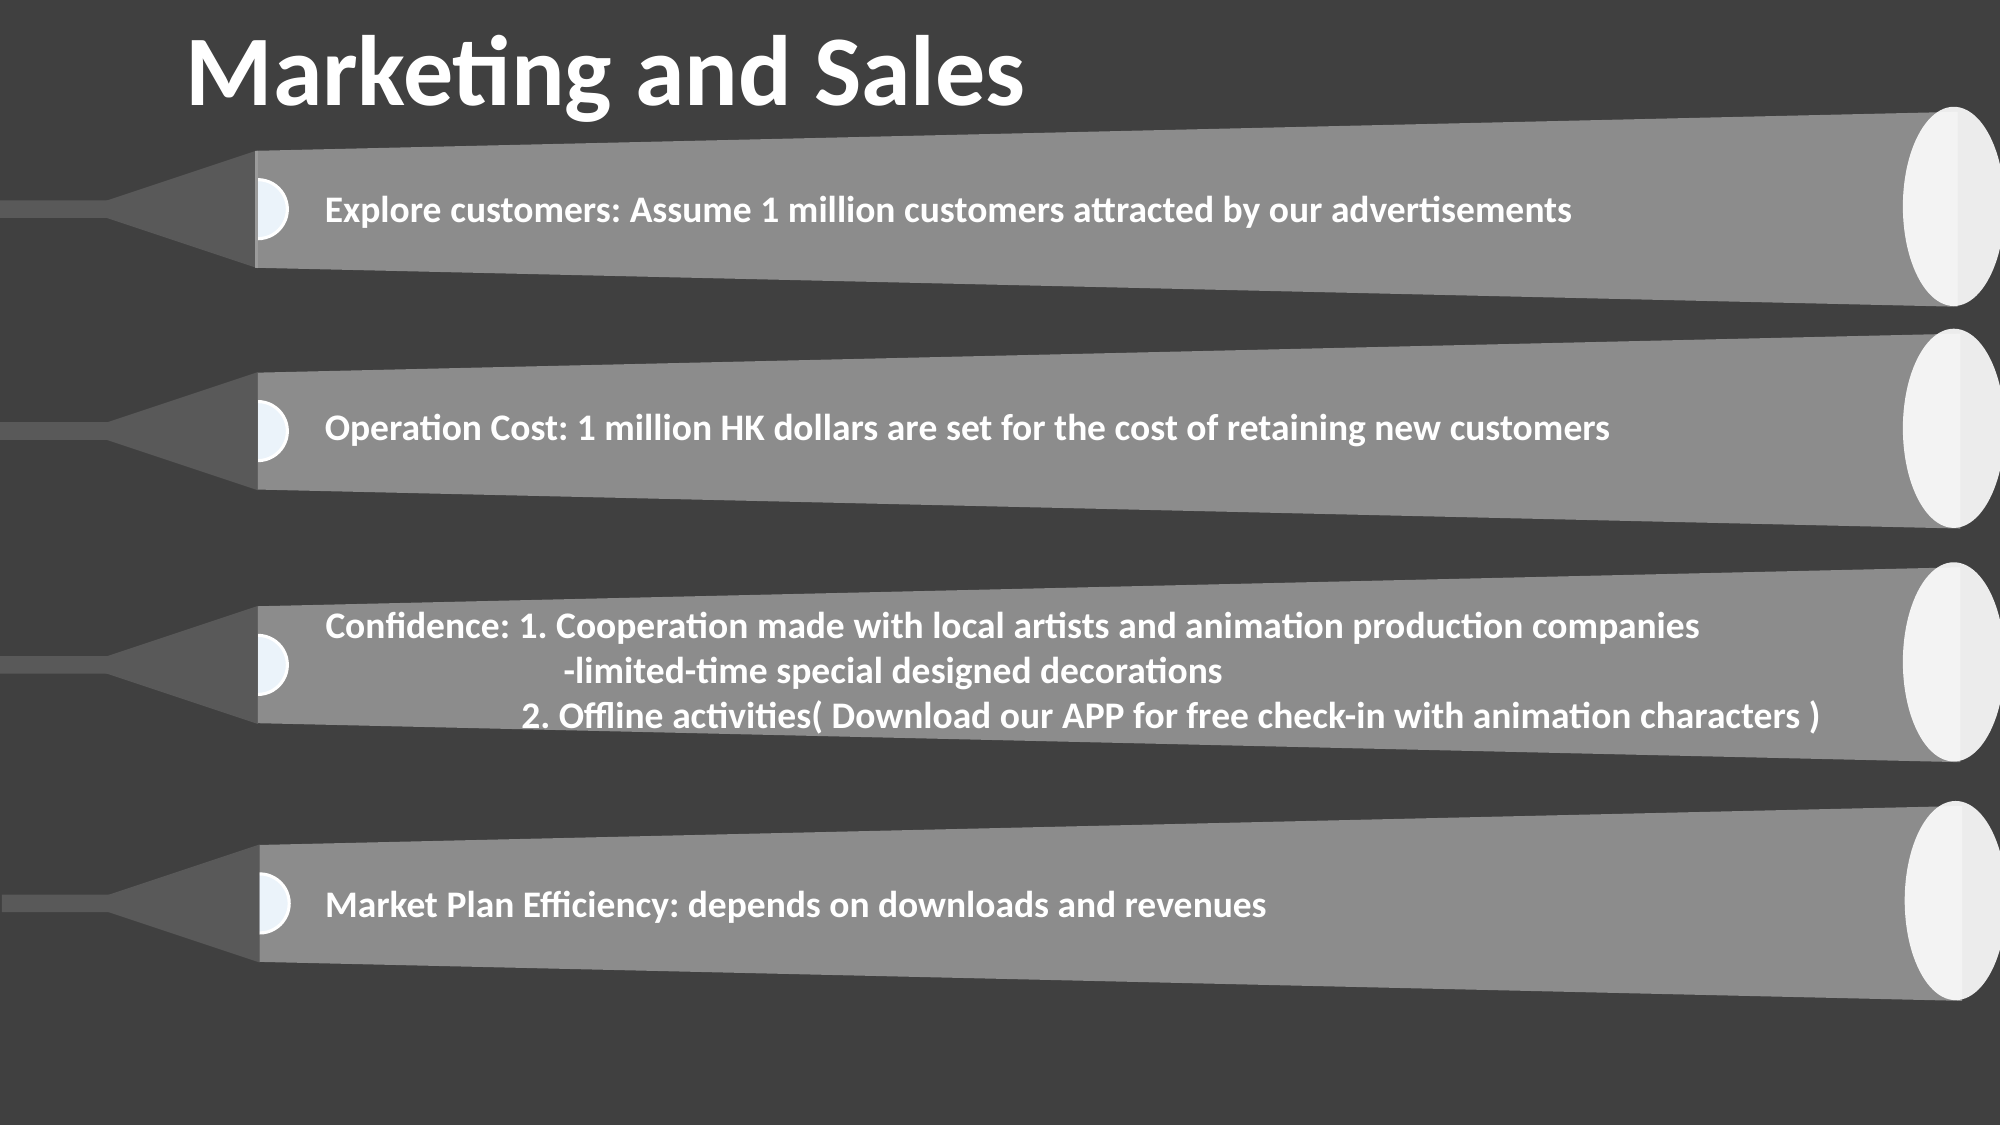

Marketing and Sales

Explore customers: Assume 1 million customers attracted by our advertisements

Operation Cost: 1 million HK dollars are set for the cost of retaining new customers

Confidence: 1. Cooperation made with local artists and animation production companies
                            -limited-time special designed decorations
                       2. Offline activities( Download our APP for free check-in with animation characters )

Market Plan Efficiency: depends on downloads and revenues